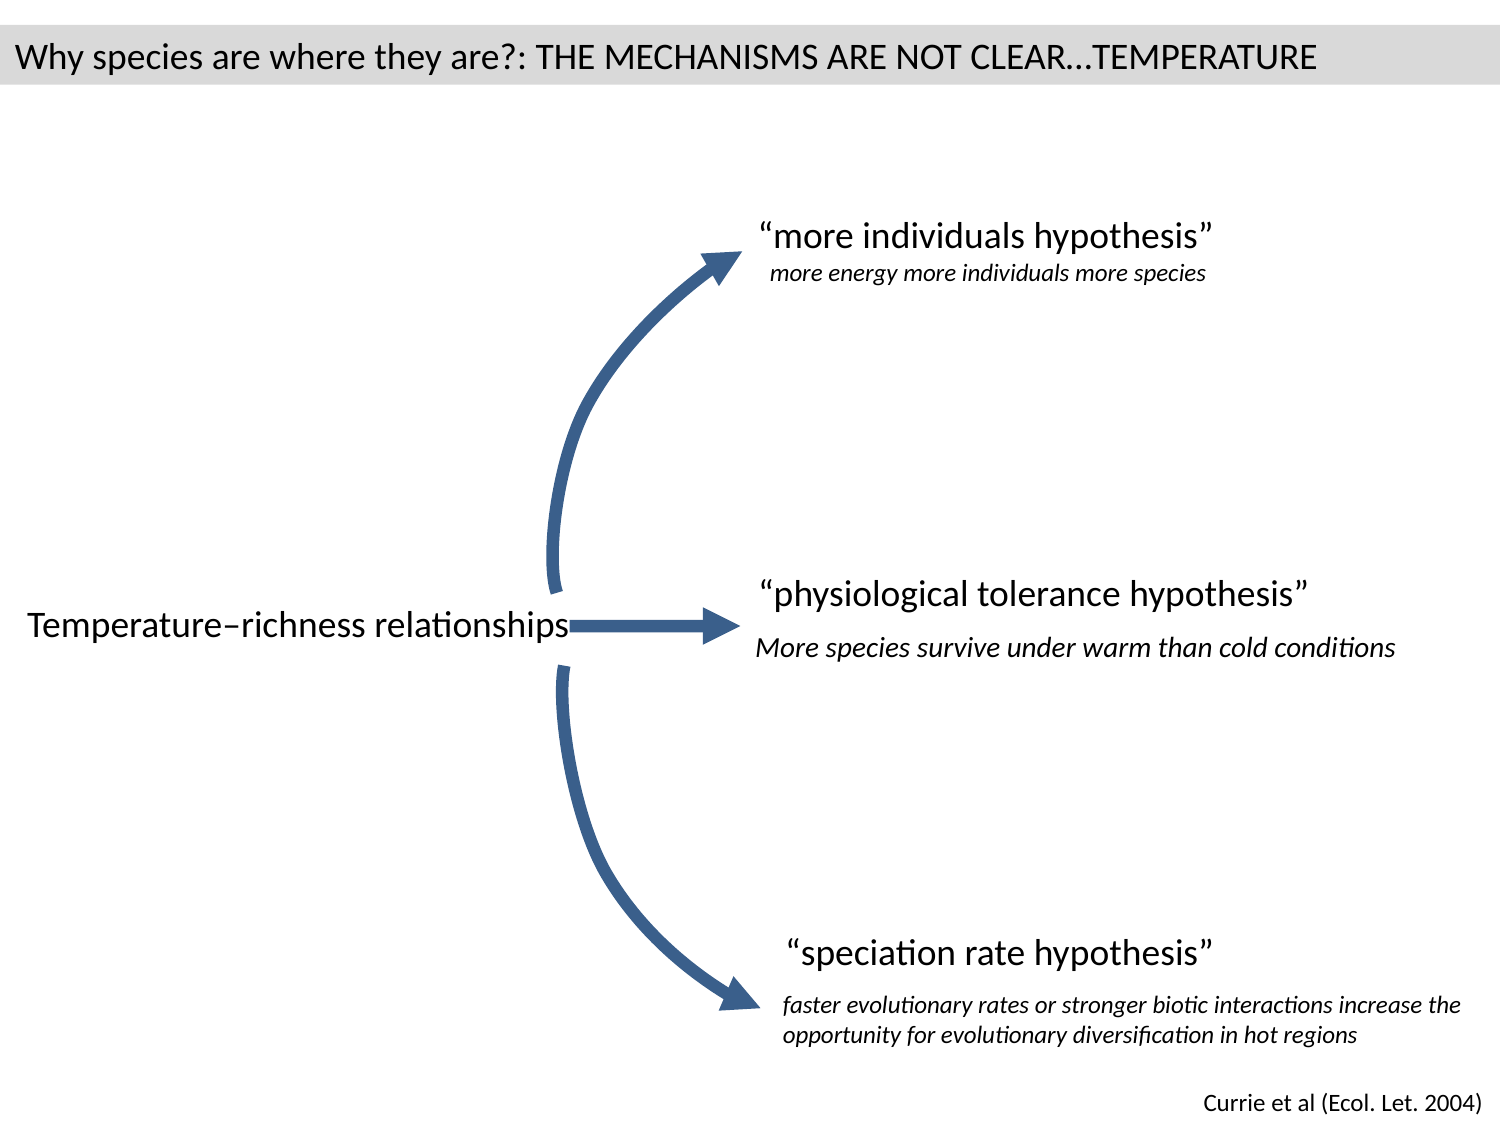

Why species are where they are?: THE MECHANISMS ARE NOT CLEAR…TEMPERATURE
“more individuals hypothesis”

more energy more individuals more species
“physiological tolerance hypothesis”

Temperature–richness relationships
More species survive under warm than cold conditions

“speciation rate hypothesis”
faster evolutionary rates or stronger biotic interactions increase the opportunity for evolutionary diversification in hot regions
Currie et al (Ecol. Let. 2004)